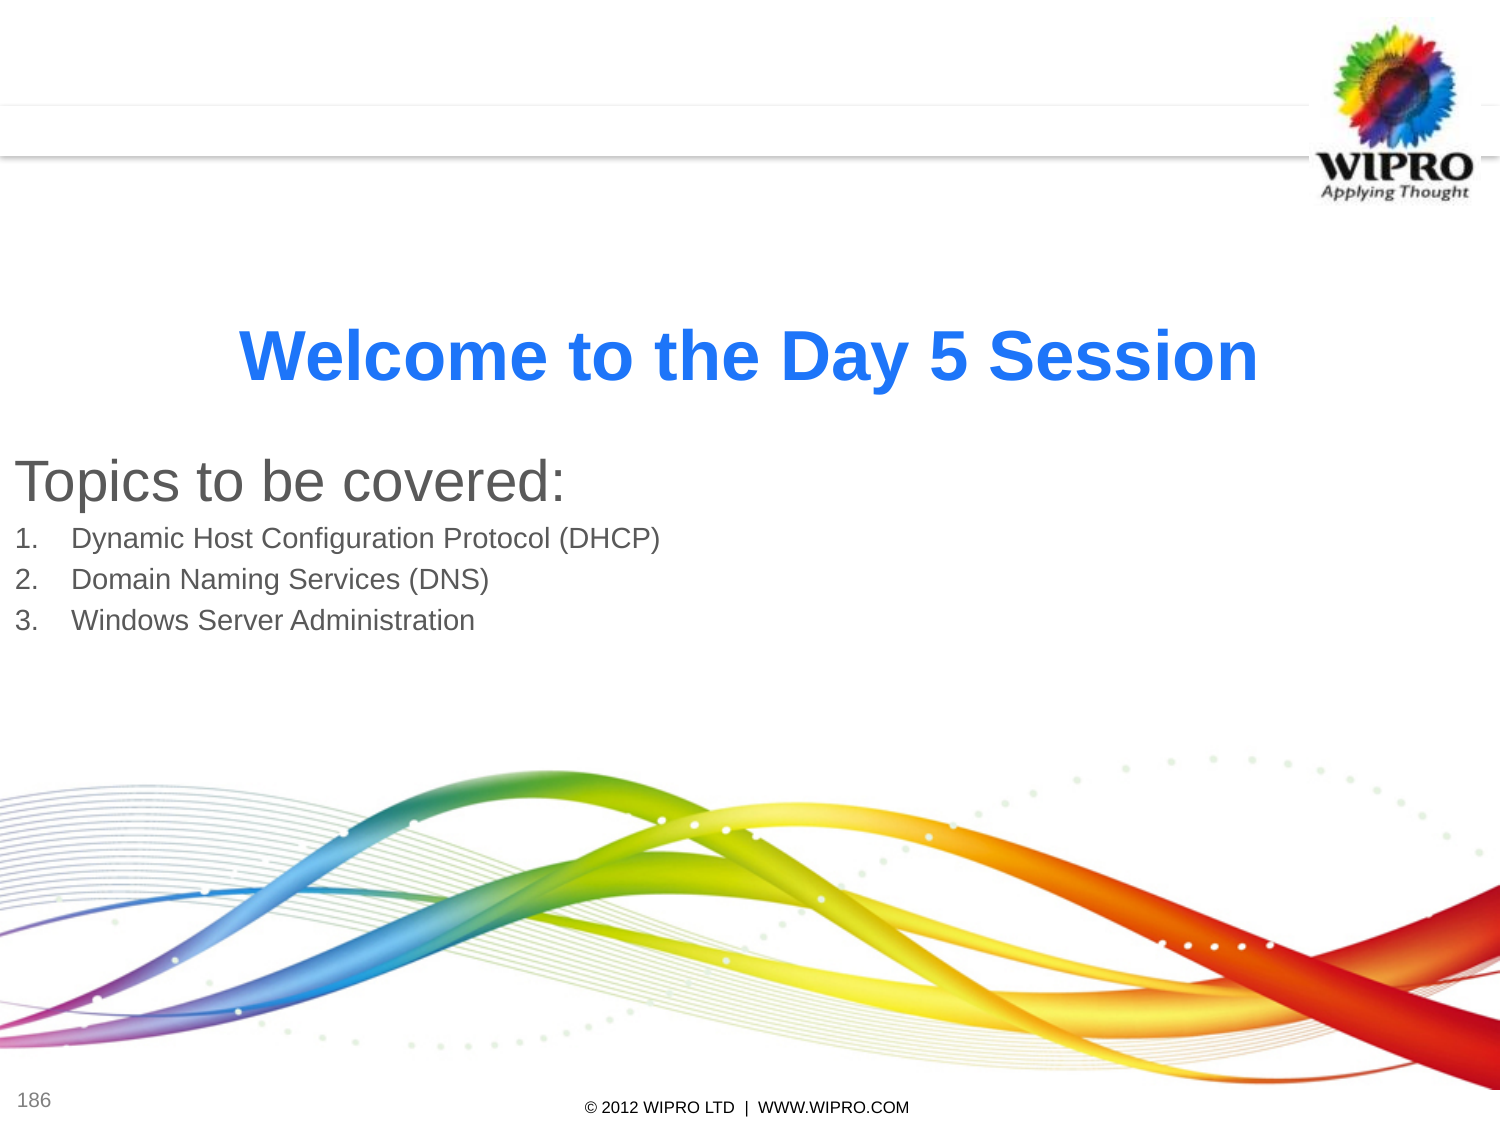

Welcome to the Day 5 Session
Topics to be covered:
Dynamic Host Configuration Protocol (DHCP)
Domain Naming Services (DNS)
Windows Server Administration